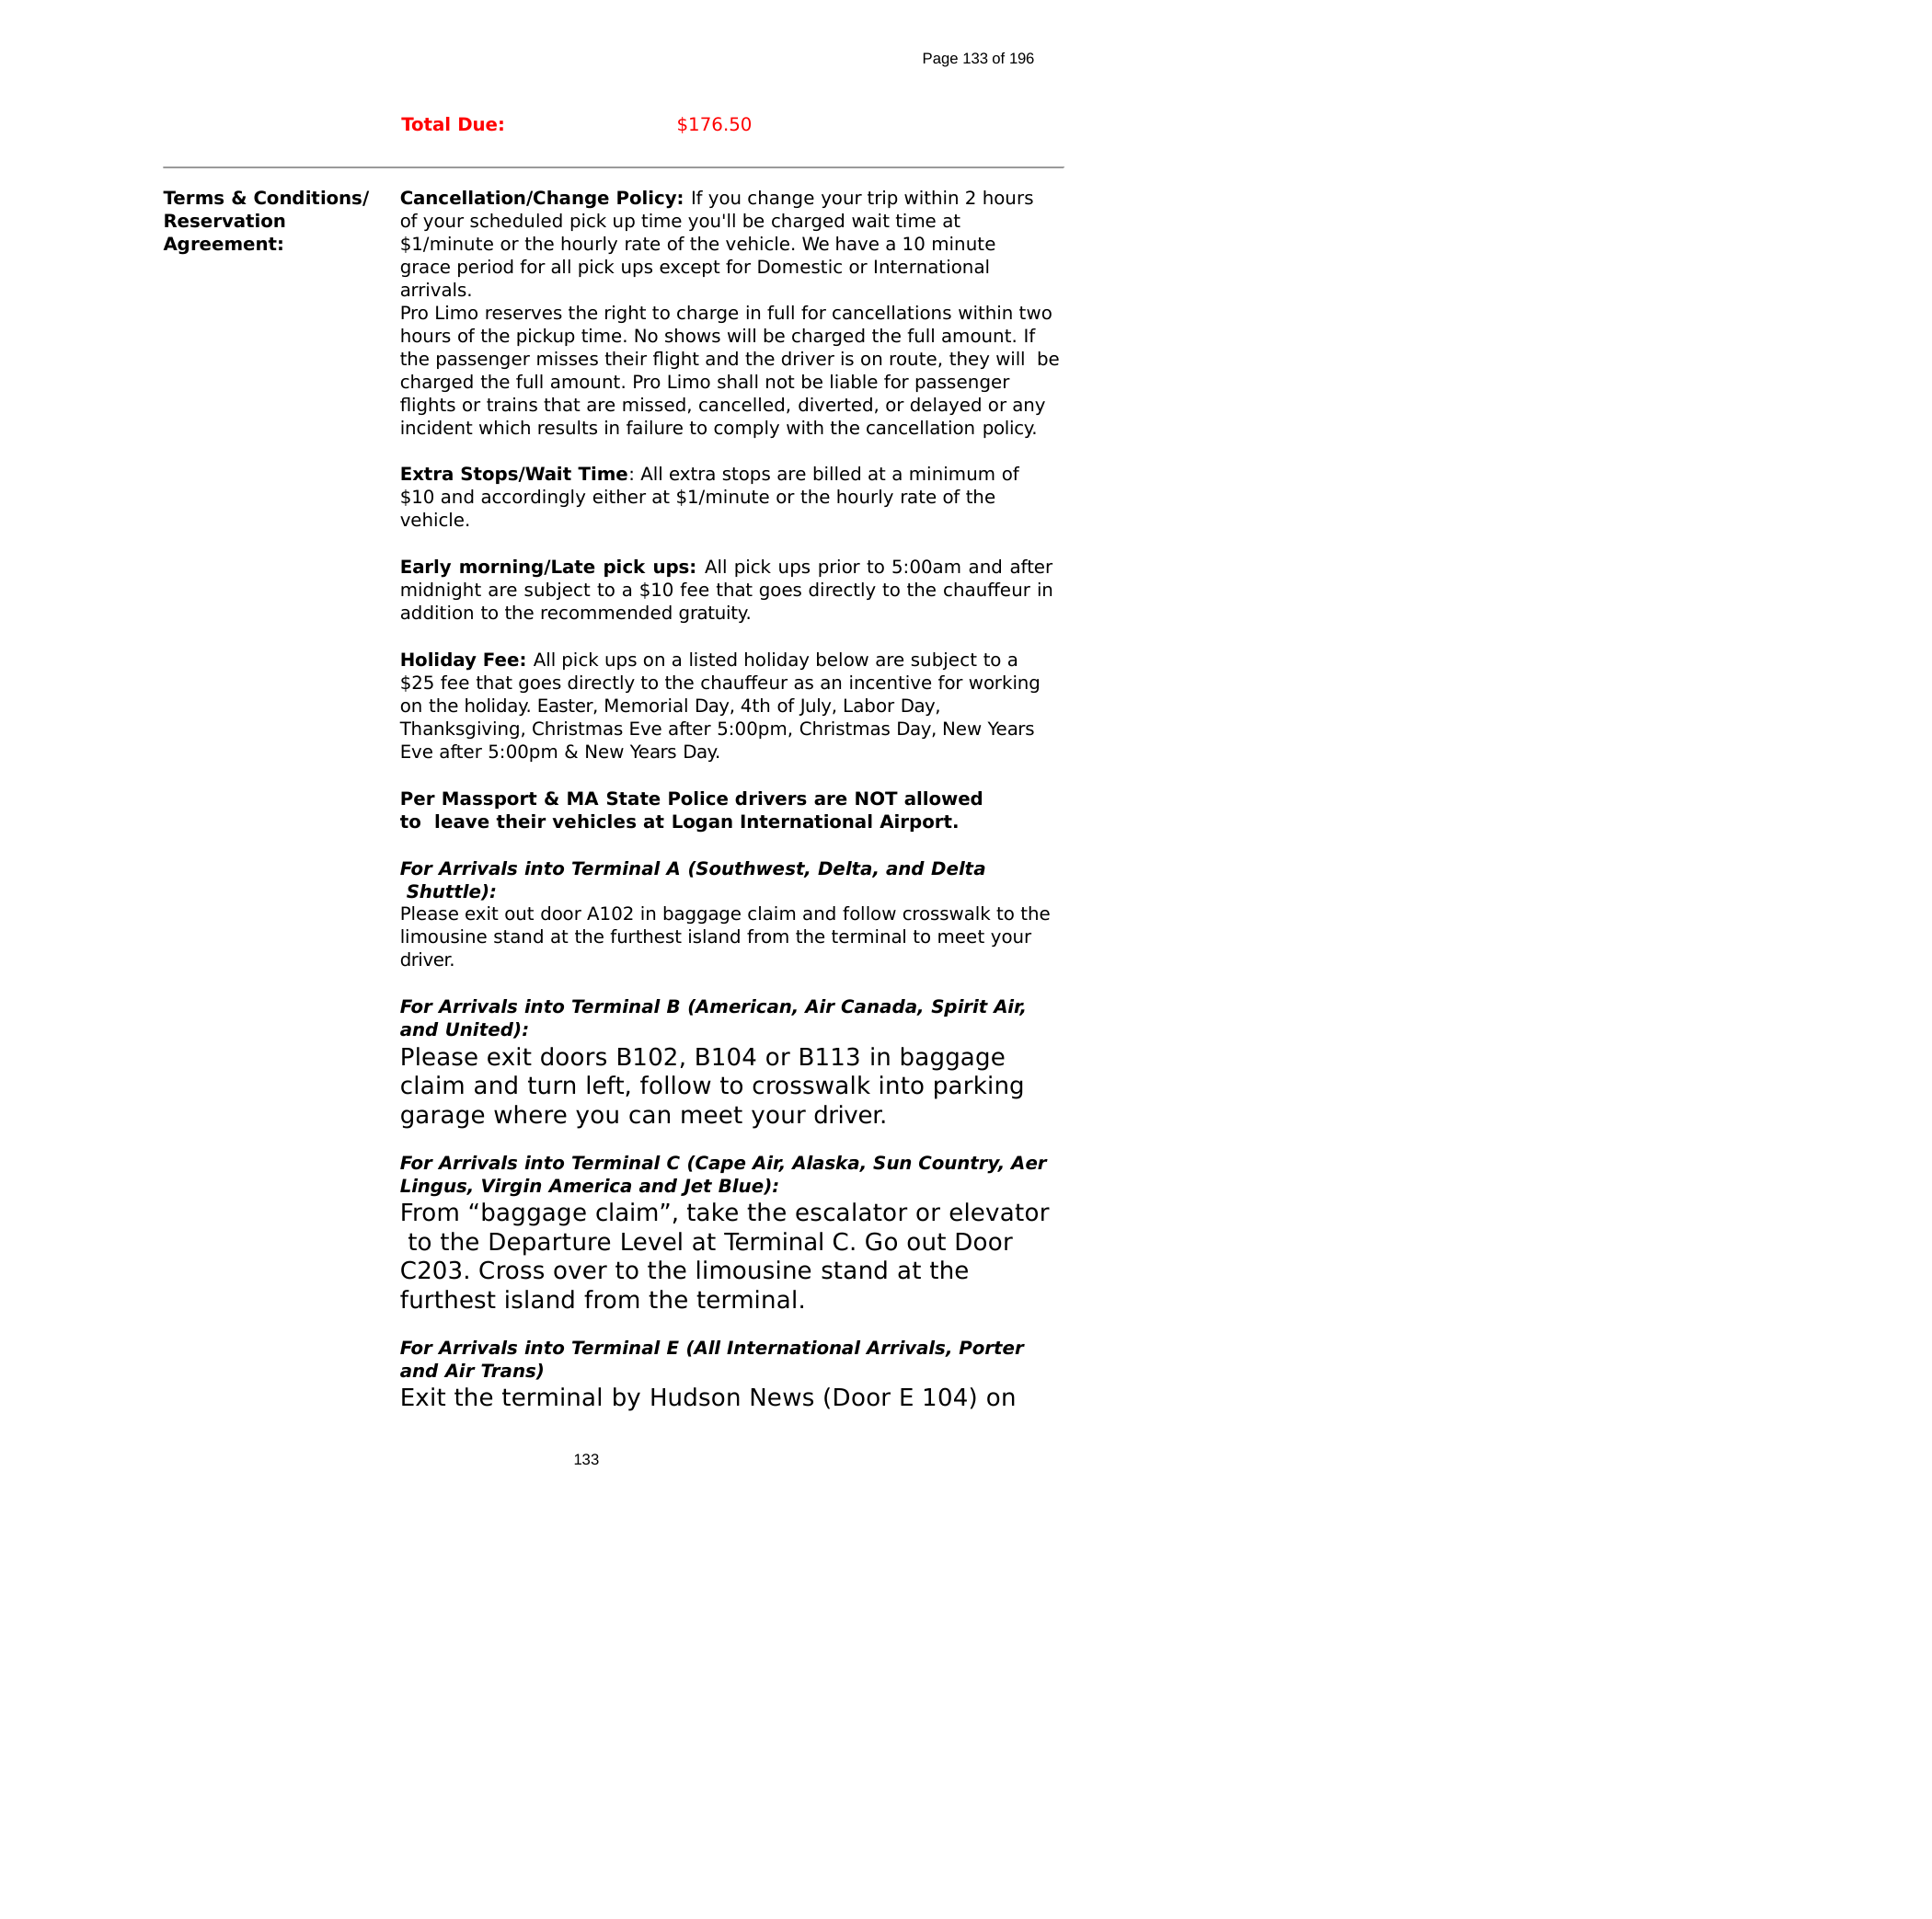

Page 133 of 196
Total Due:
$176.50

Terms & Conditions/  Reservation  Agreement:
Cancellation/Change Policy: If you change your trip within 2 hours  of your scheduled pick up time you'll be charged wait time at
$1/minute or the hourly rate of the vehicle. We have a 10 minute  grace period for all pick ups except for Domestic or International  arrivals.
Pro Limo reserves the right to charge in full for cancellations within two  hours of the pickup time. No shows will be charged the full amount. If  the passenger misses their flight and the driver is on route, they will  be charged the full amount. Pro Limo shall not be liable for passenger  flights or trains that are missed, cancelled, diverted, or delayed or any  incident which results in failure to comply with the cancellation policy.
Extra Stops/Wait Time: All extra stops are billed at a minimum of
$10 and accordingly either at $1/minute or the hourly rate of the  vehicle.

Early morning/Late pick ups: All pick ups prior to 5:00am and after  midnight are subject to a $10 fee that goes directly to the chauffeur in  addition to the recommended gratuity.

Holiday Fee: All pick ups on a listed holiday below are subject to a
$25 fee that goes directly to the chauffeur as an incentive for working  on the holiday. Easter, Memorial Day, 4th of July, Labor Day,  Thanksgiving, Christmas Eve after 5:00pm, Christmas Day, New Years  Eve after 5:00pm & New Years Day.

Per Massport & MA State Police drivers are NOT allowed to  leave their vehicles at Logan International Airport.

For Arrivals into Terminal A (Southwest, Delta, and Delta  Shuttle):
Please exit out door A102 in baggage claim and follow crosswalk to the  limousine stand at the furthest island from the terminal to meet your  driver.

For Arrivals into Terminal B (American, Air Canada, Spirit Air,  and United):
Please exit doors B102, B104 or B113 in baggage  claim and turn left, follow to crosswalk into parking  garage where you can meet your driver.
For Arrivals into Terminal C (Cape Air, Alaska, Sun Country, Aer  Lingus, Virgin America and Jet Blue):
From “baggage claim”, take the escalator or elevator  to the Departure Level at Terminal C. Go out Door  C203. Cross over to the limousine stand at the  furthest island from the terminal.
For Arrivals into Terminal E (All International Arrivals, Porter  and Air Trans)
Exit the terminal by Hudson News (Door E 104) on
133